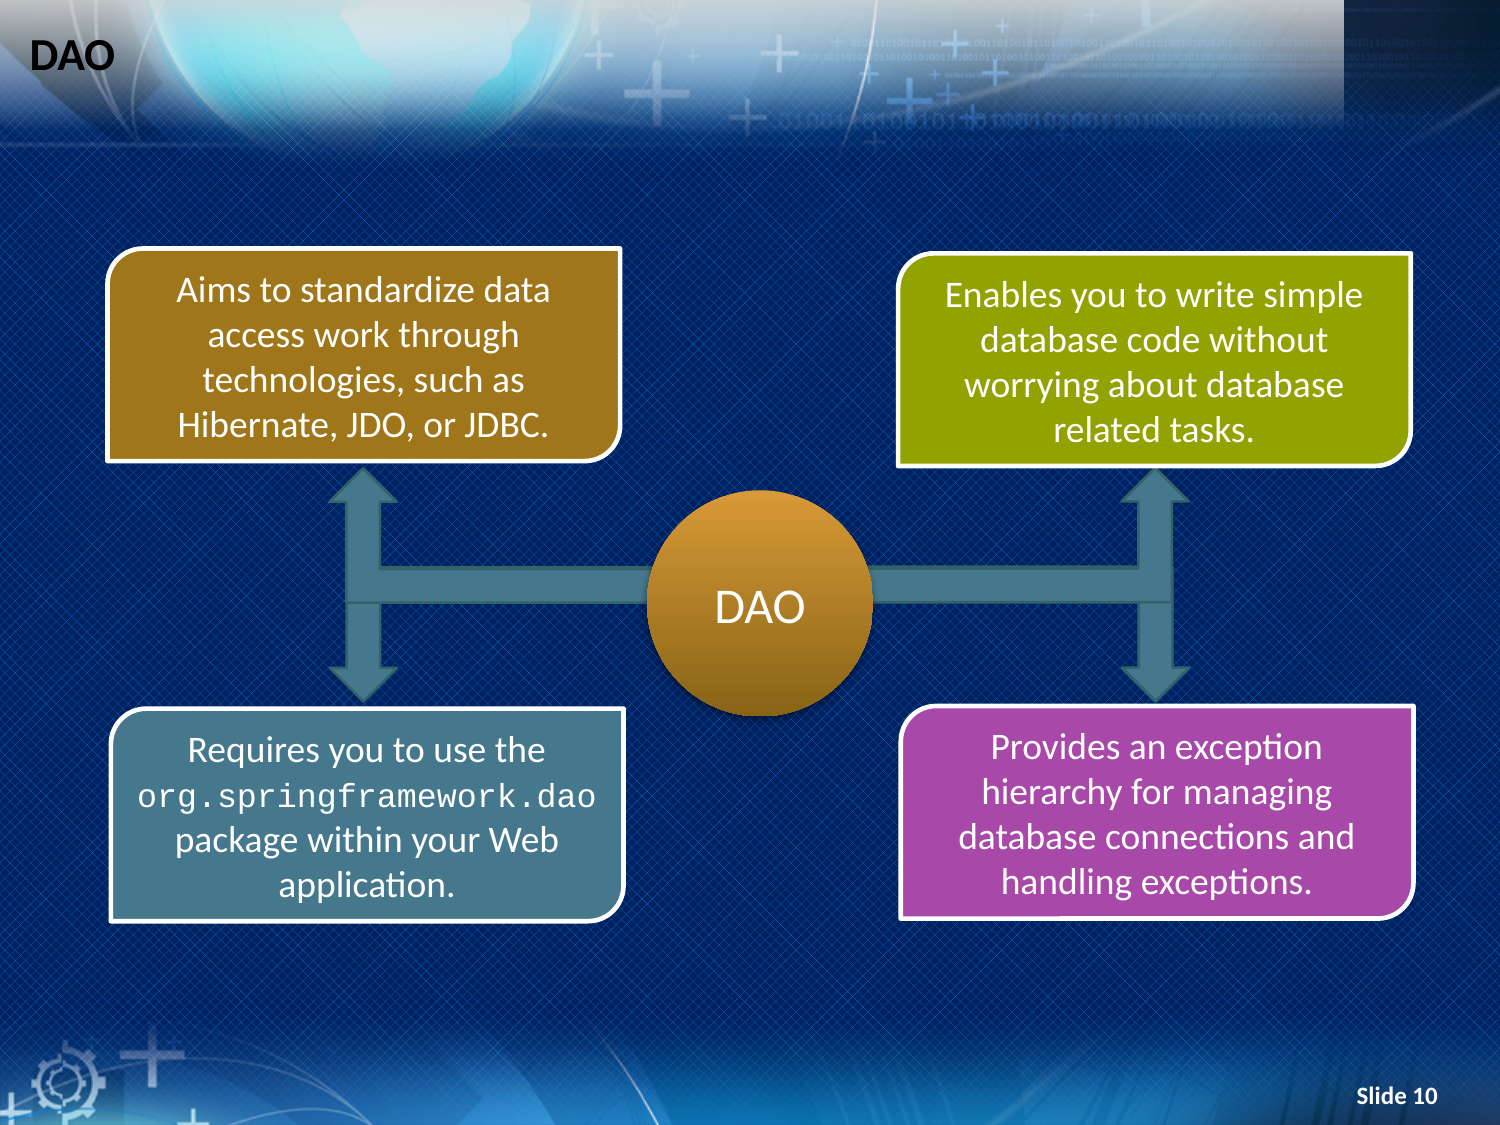

# DAO
Aims to standardize data access work through technologies, such as Hibernate, JDO, or JDBC.
Enables you to write simple database code without worrying about database related tasks.

DAO

Provides an exception hierarchy for managing database connections and handling exceptions.
Requires you to use the org.springframework.dao package within your Web application.